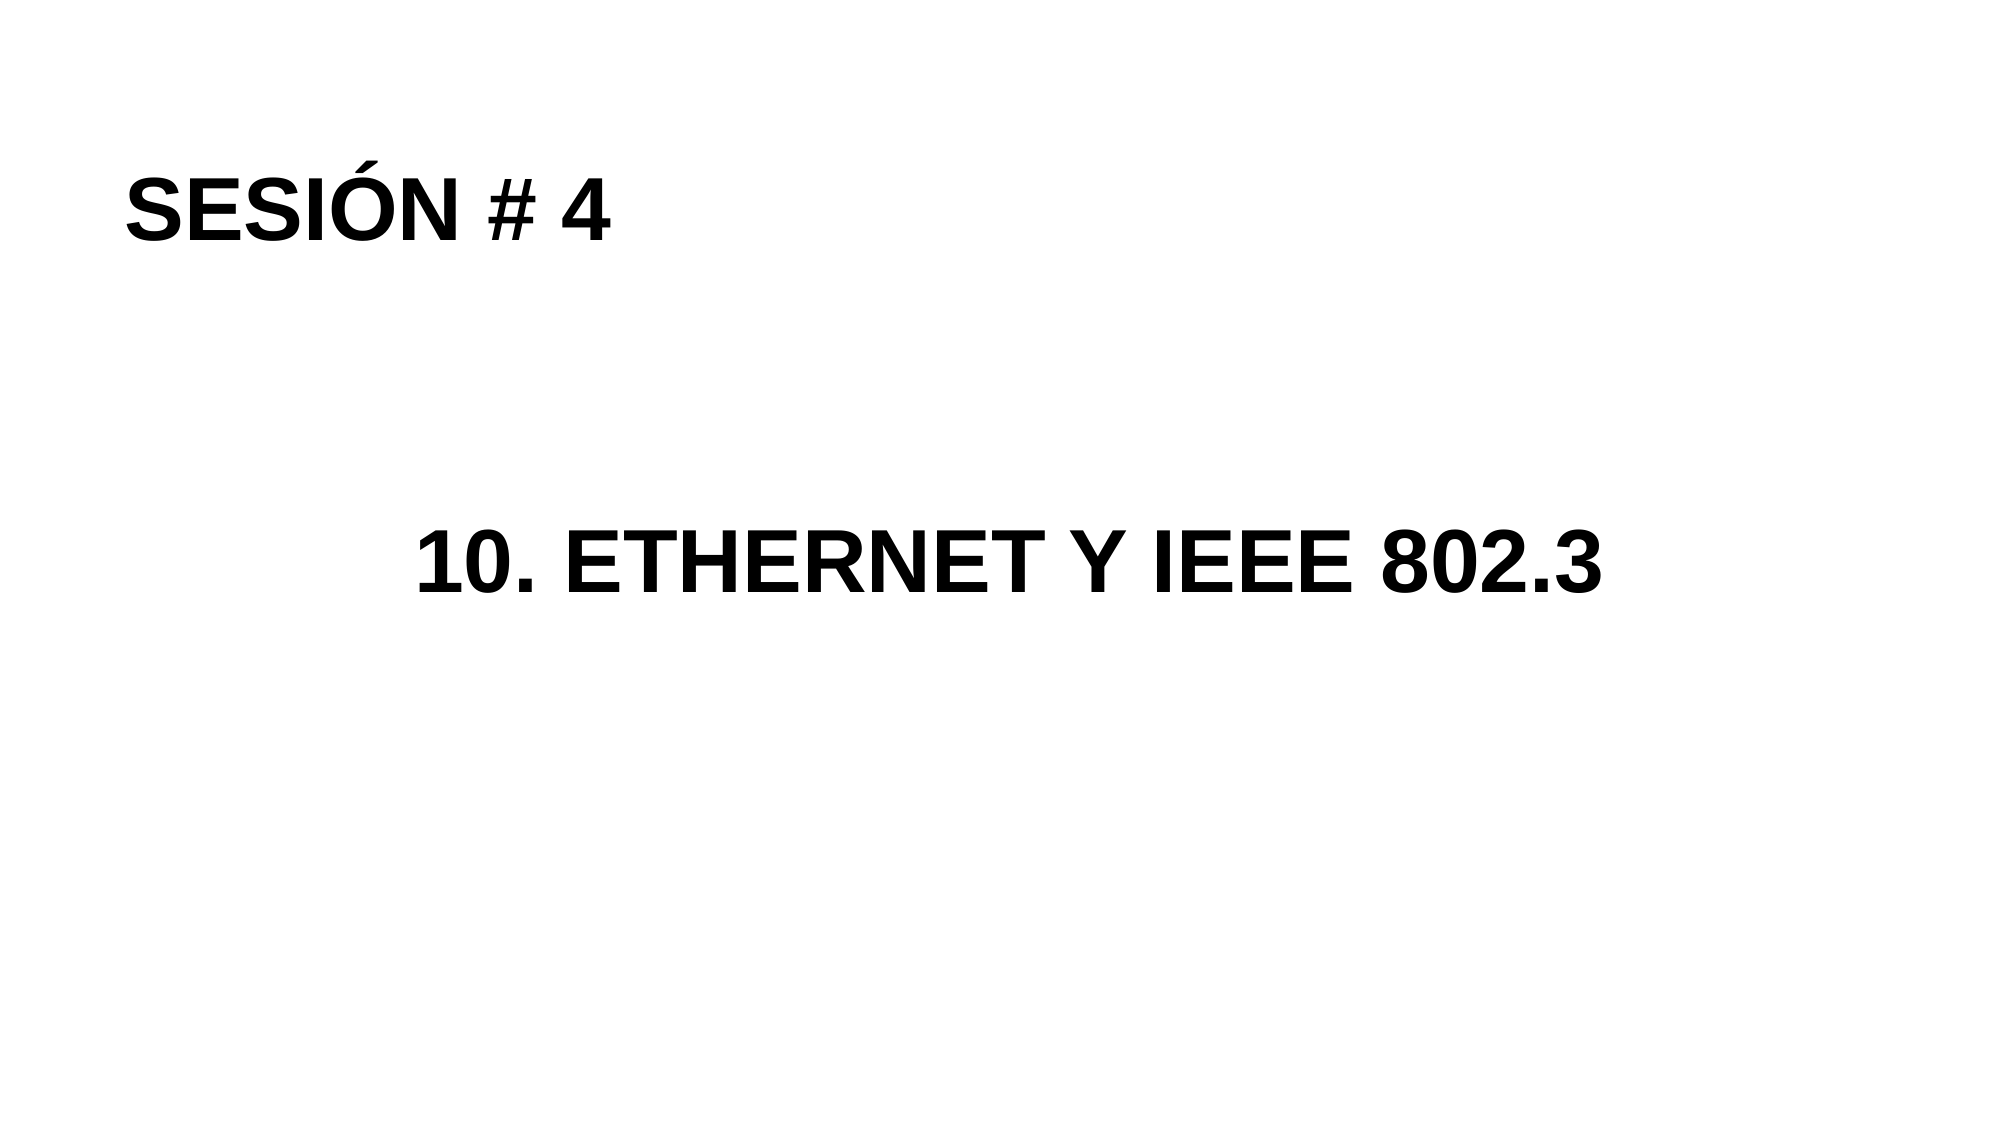

SESIÓN # 4
# 10. ETHERNET Y IEEE 802.3